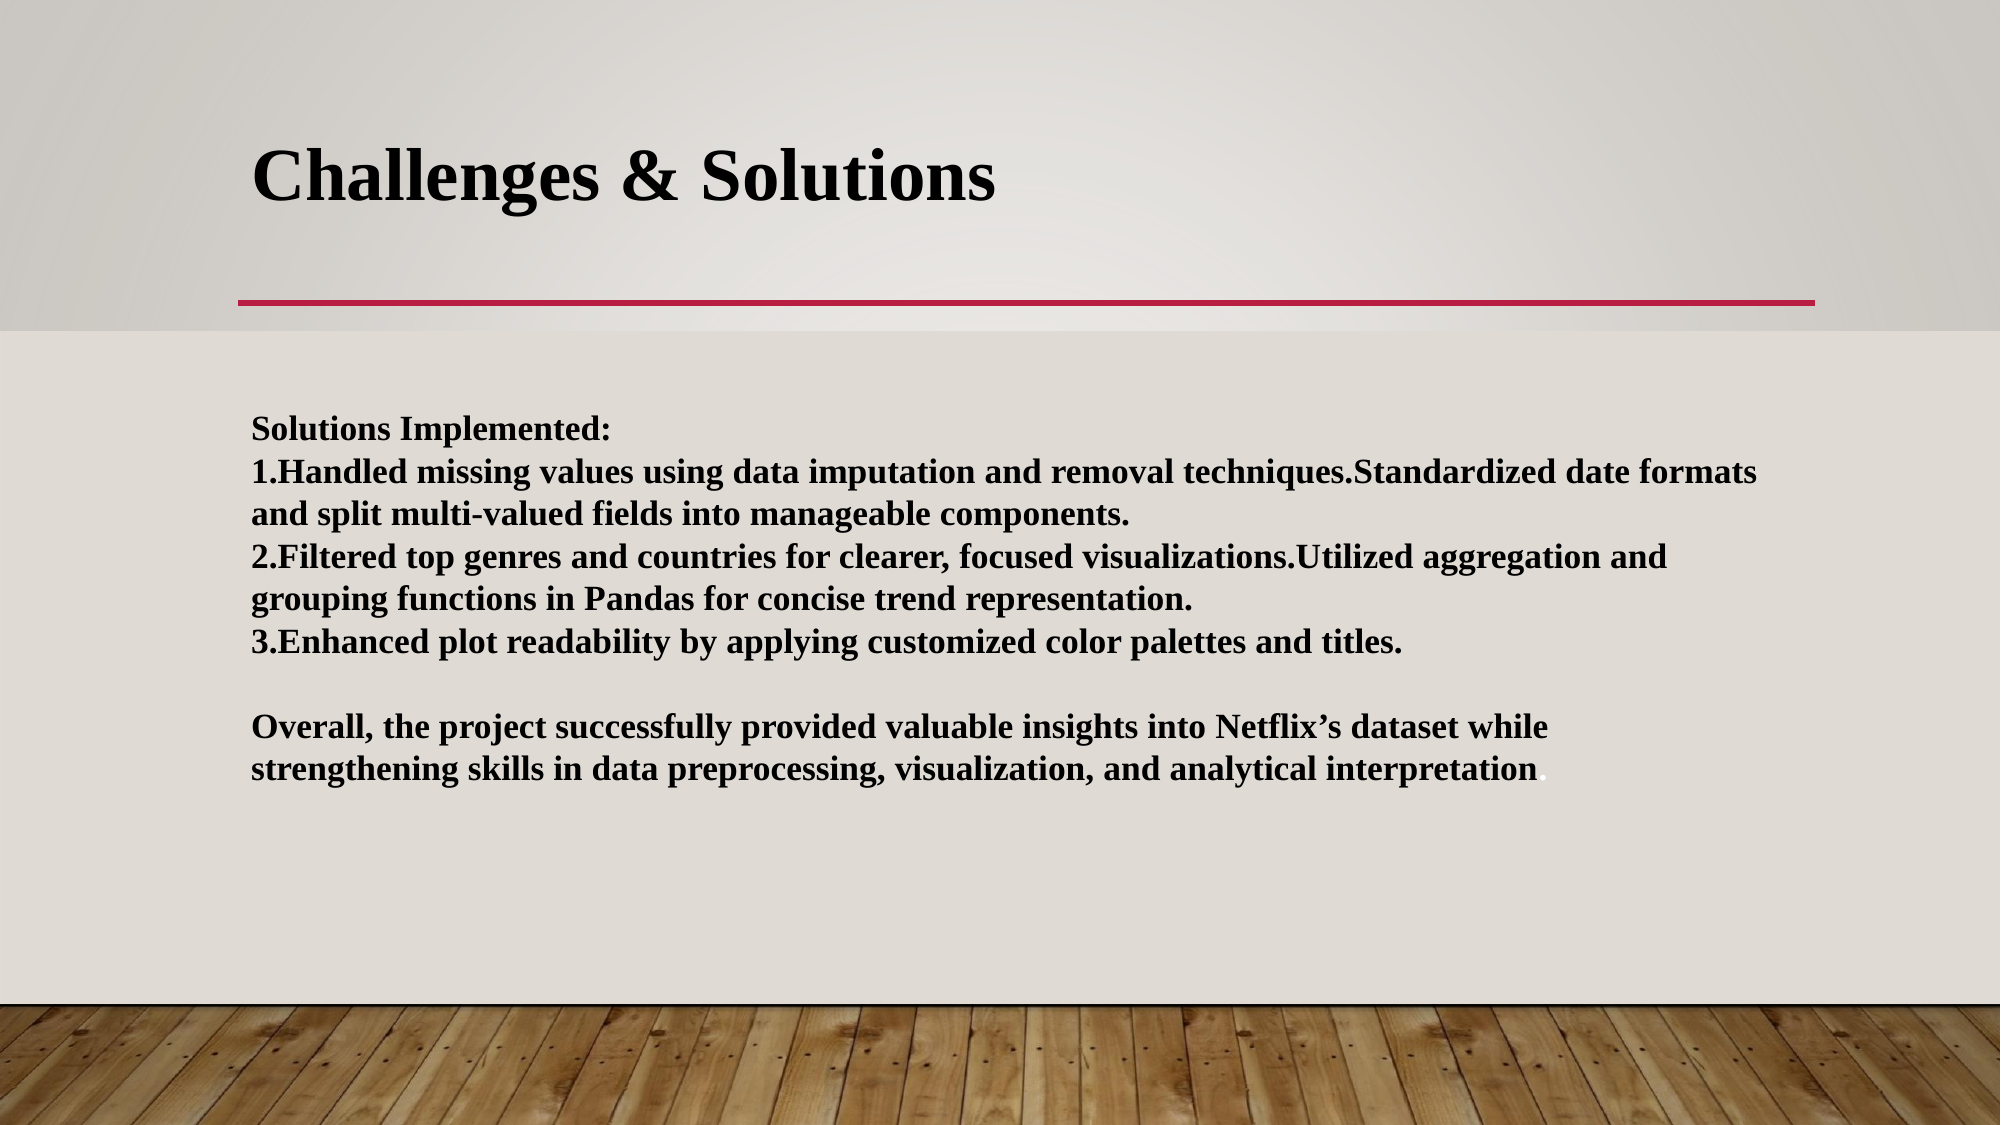

# Challenges & Solutions
Solutions Implemented:
1.Handled missing values using data imputation and removal techniques.Standardized date formats and split multi-valued fields into manageable components.
2.Filtered top genres and countries for clearer, focused visualizations.Utilized aggregation and grouping functions in Pandas for concise trend representation.
3.Enhanced plot readability by applying customized color palettes and titles.

Overall, the project successfully provided valuable insights into Netflix’s dataset while strengthening skills in data preprocessing, visualization, and analytical interpretation.